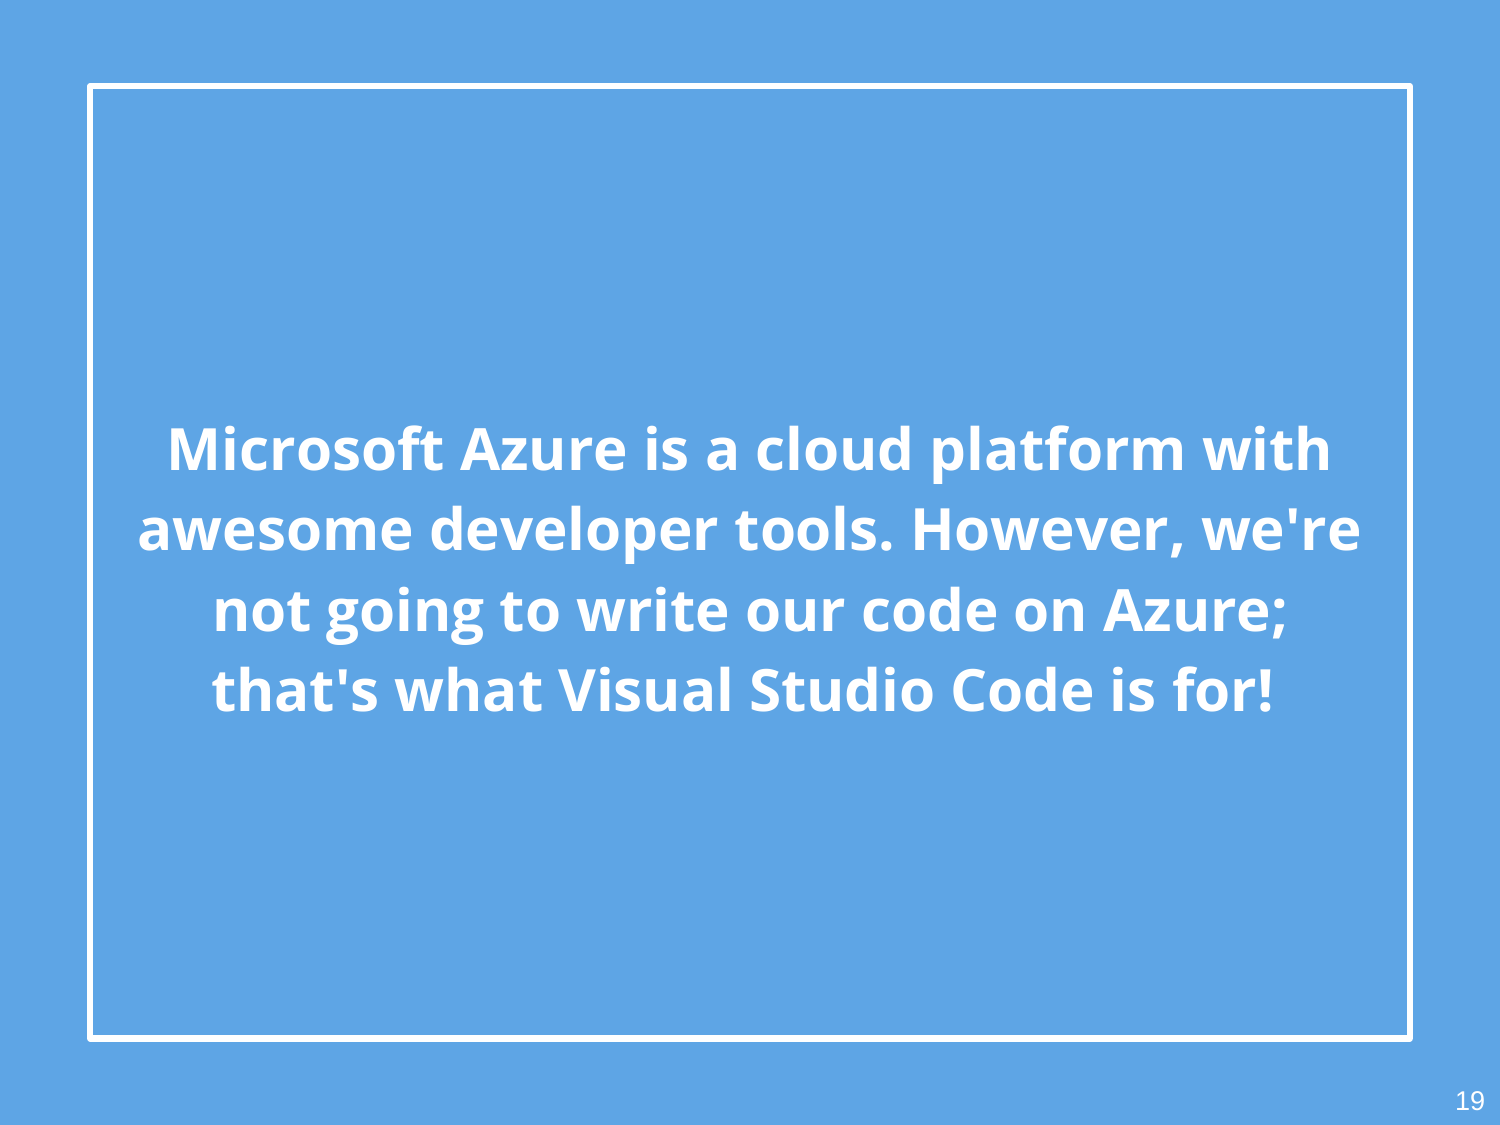

Microsoft Azure is a cloud platform with awesome developer tools. However, we're not going to write our code on Azure; that's what Visual Studio Code is for!